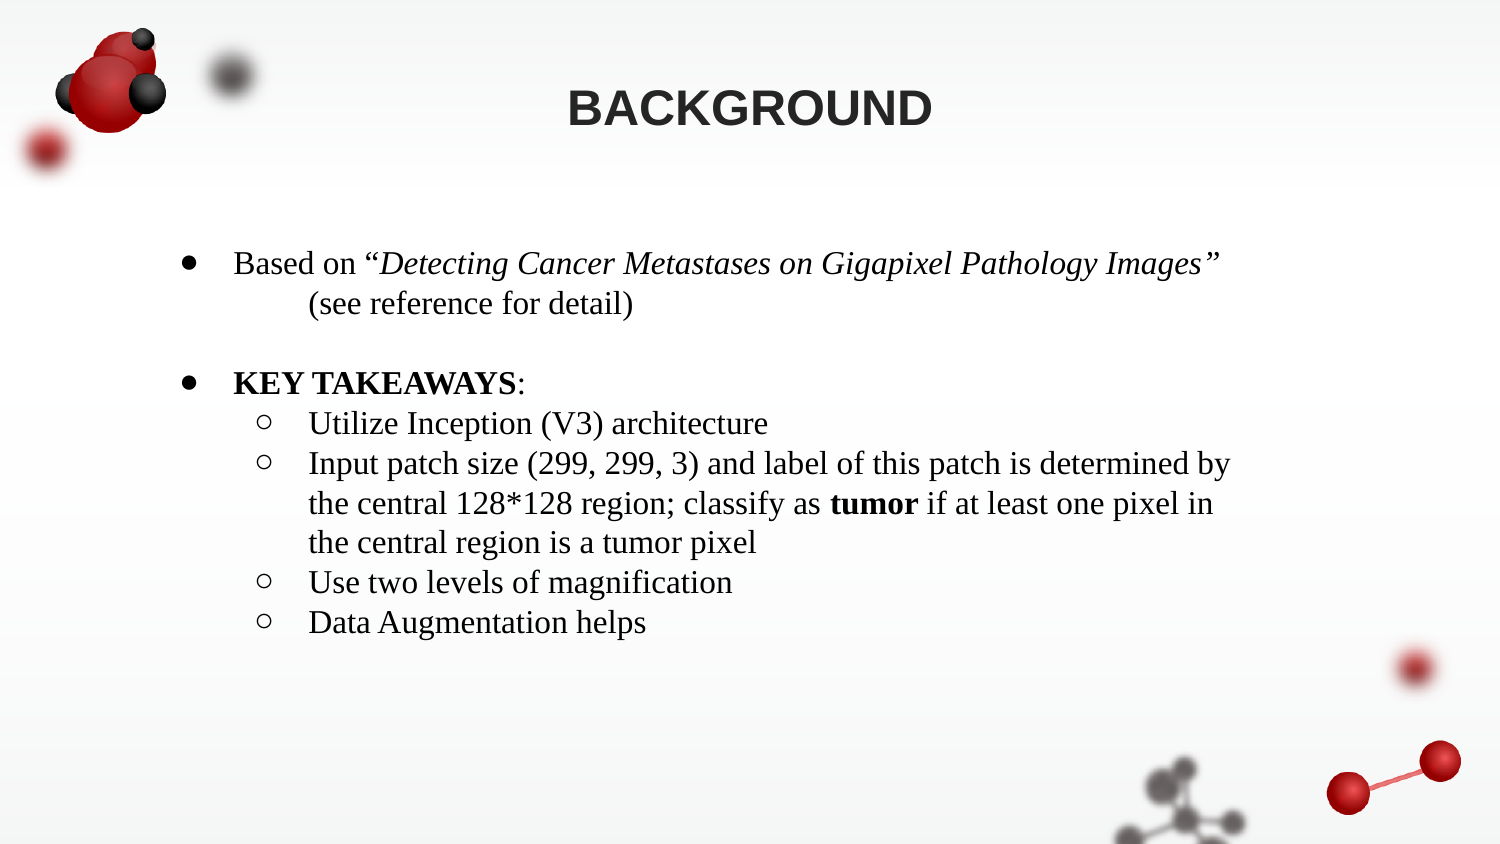

BACKGROUND
Based on “Detecting Cancer Metastases on Gigapixel Pathology Images”
	(see reference for detail)

KEY TAKEAWAYS:
Utilize Inception (V3) architecture
Input patch size (299, 299, 3) and label of this patch is determined by the central 128*128 region; classify as tumor if at least one pixel in the central region is a tumor pixel
Use two levels of magnification
Data Augmentation helps